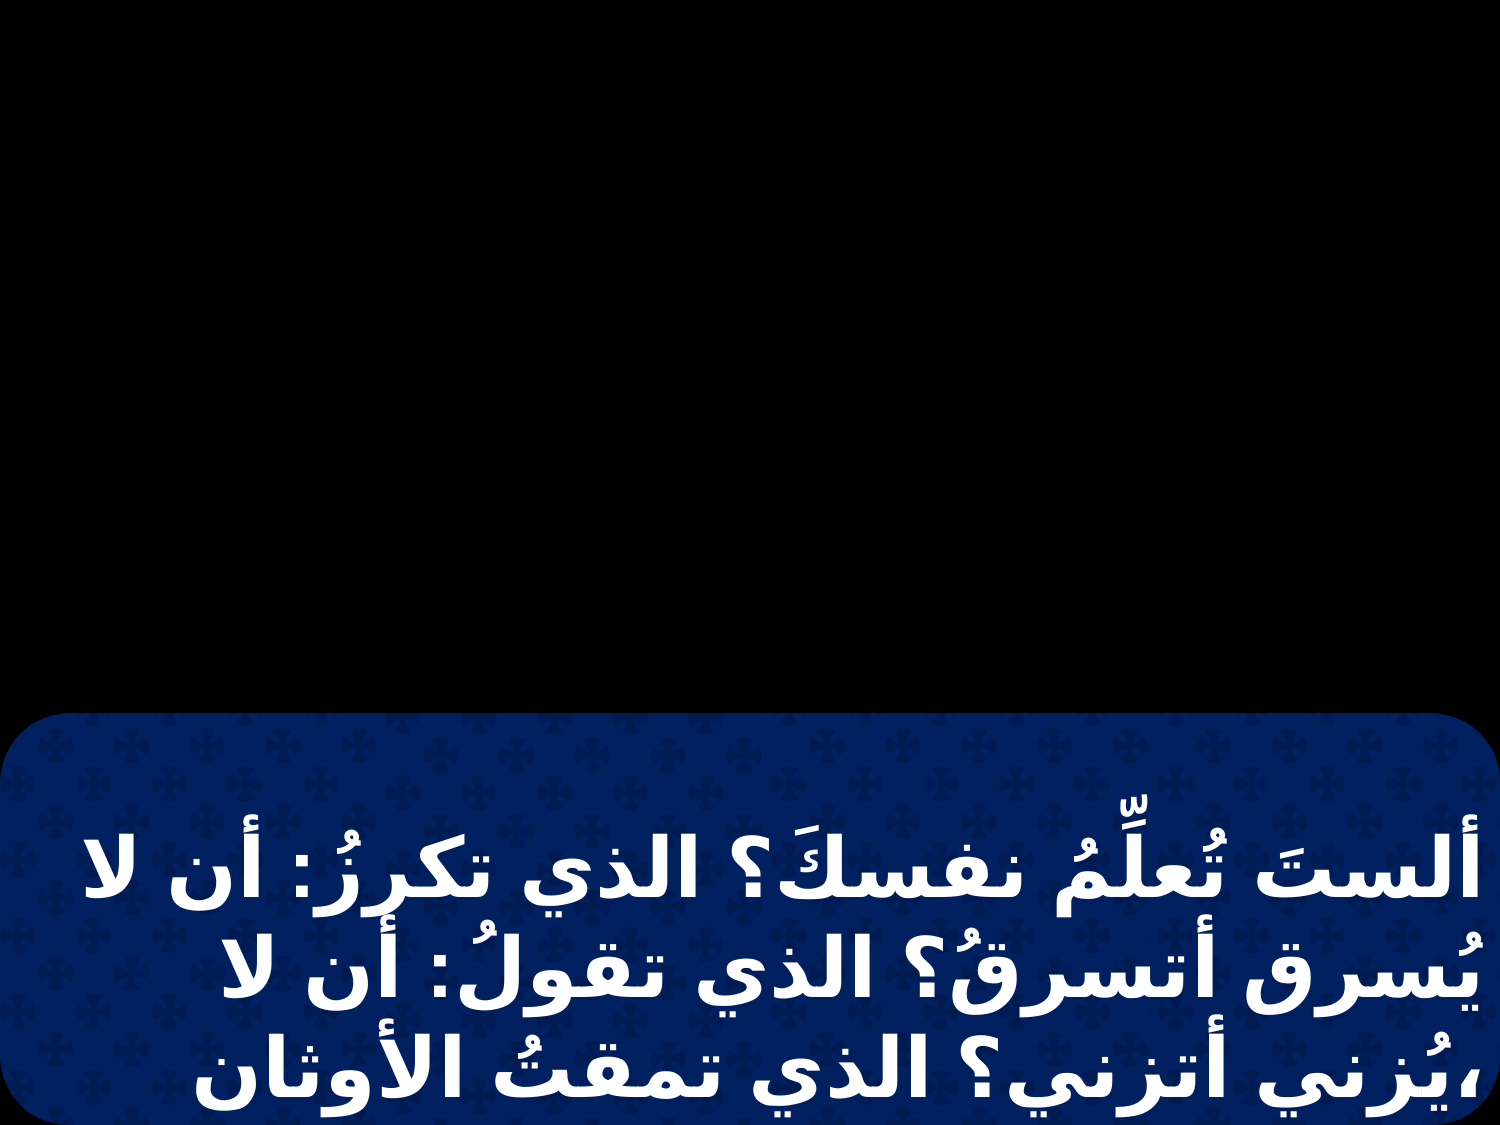

ألستَ تُعلِّمُ نفسكَ؟ الذي تكرزُ: أن لا يُسرق أتسرقُ؟ الذي تقولُ: أن لا يُزني أتزني؟ الذي تمقتُ الأوثان،